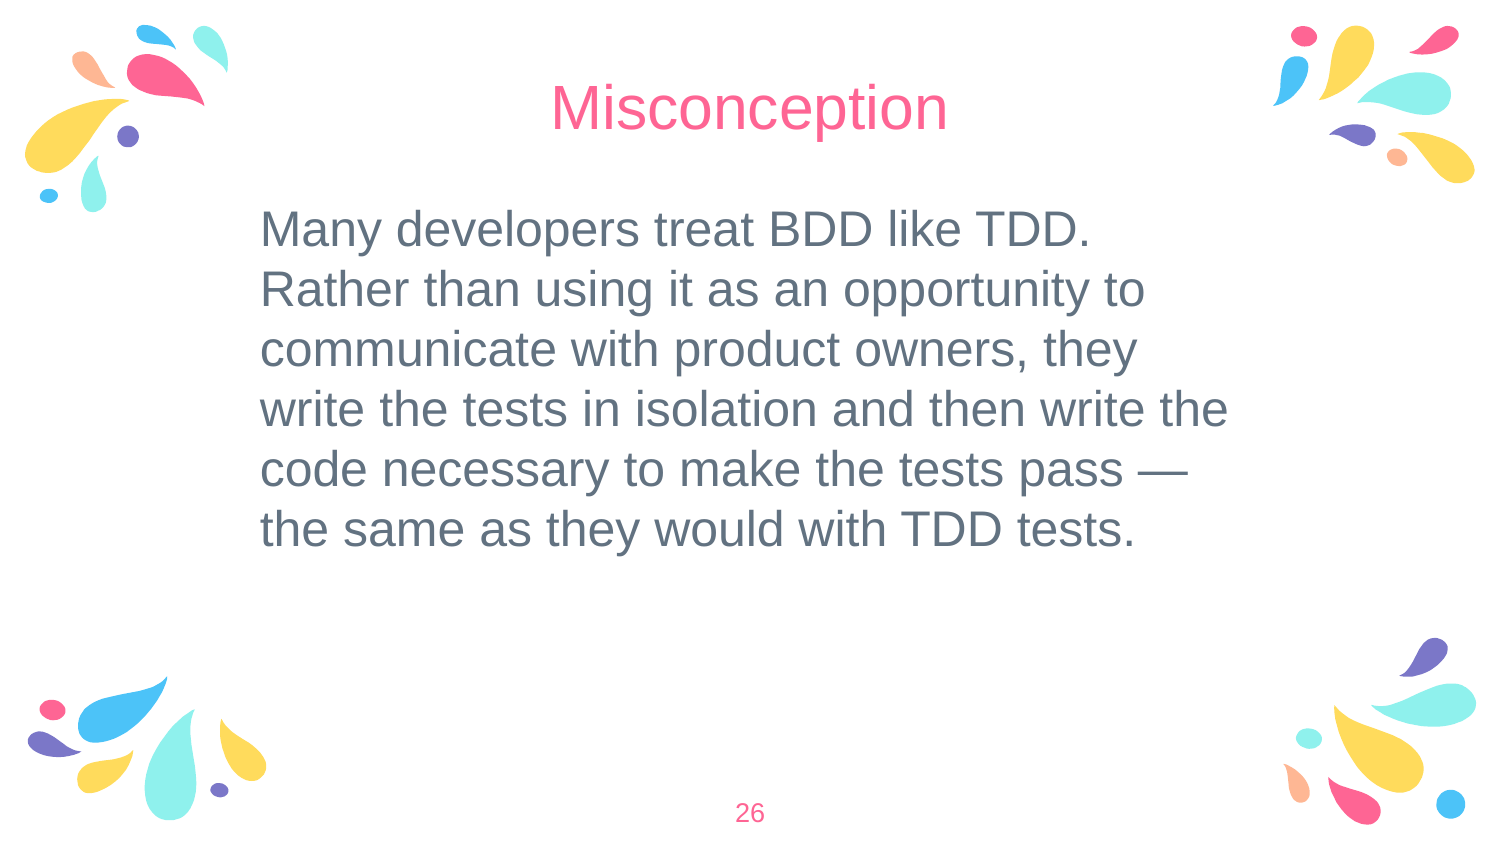

# Misconception
Many developers treat BDD like TDD. Rather than using it as an opportunity to communicate with product owners, they write the tests in isolation and then write the code necessary to make the tests pass — the same as they would with TDD tests.
26